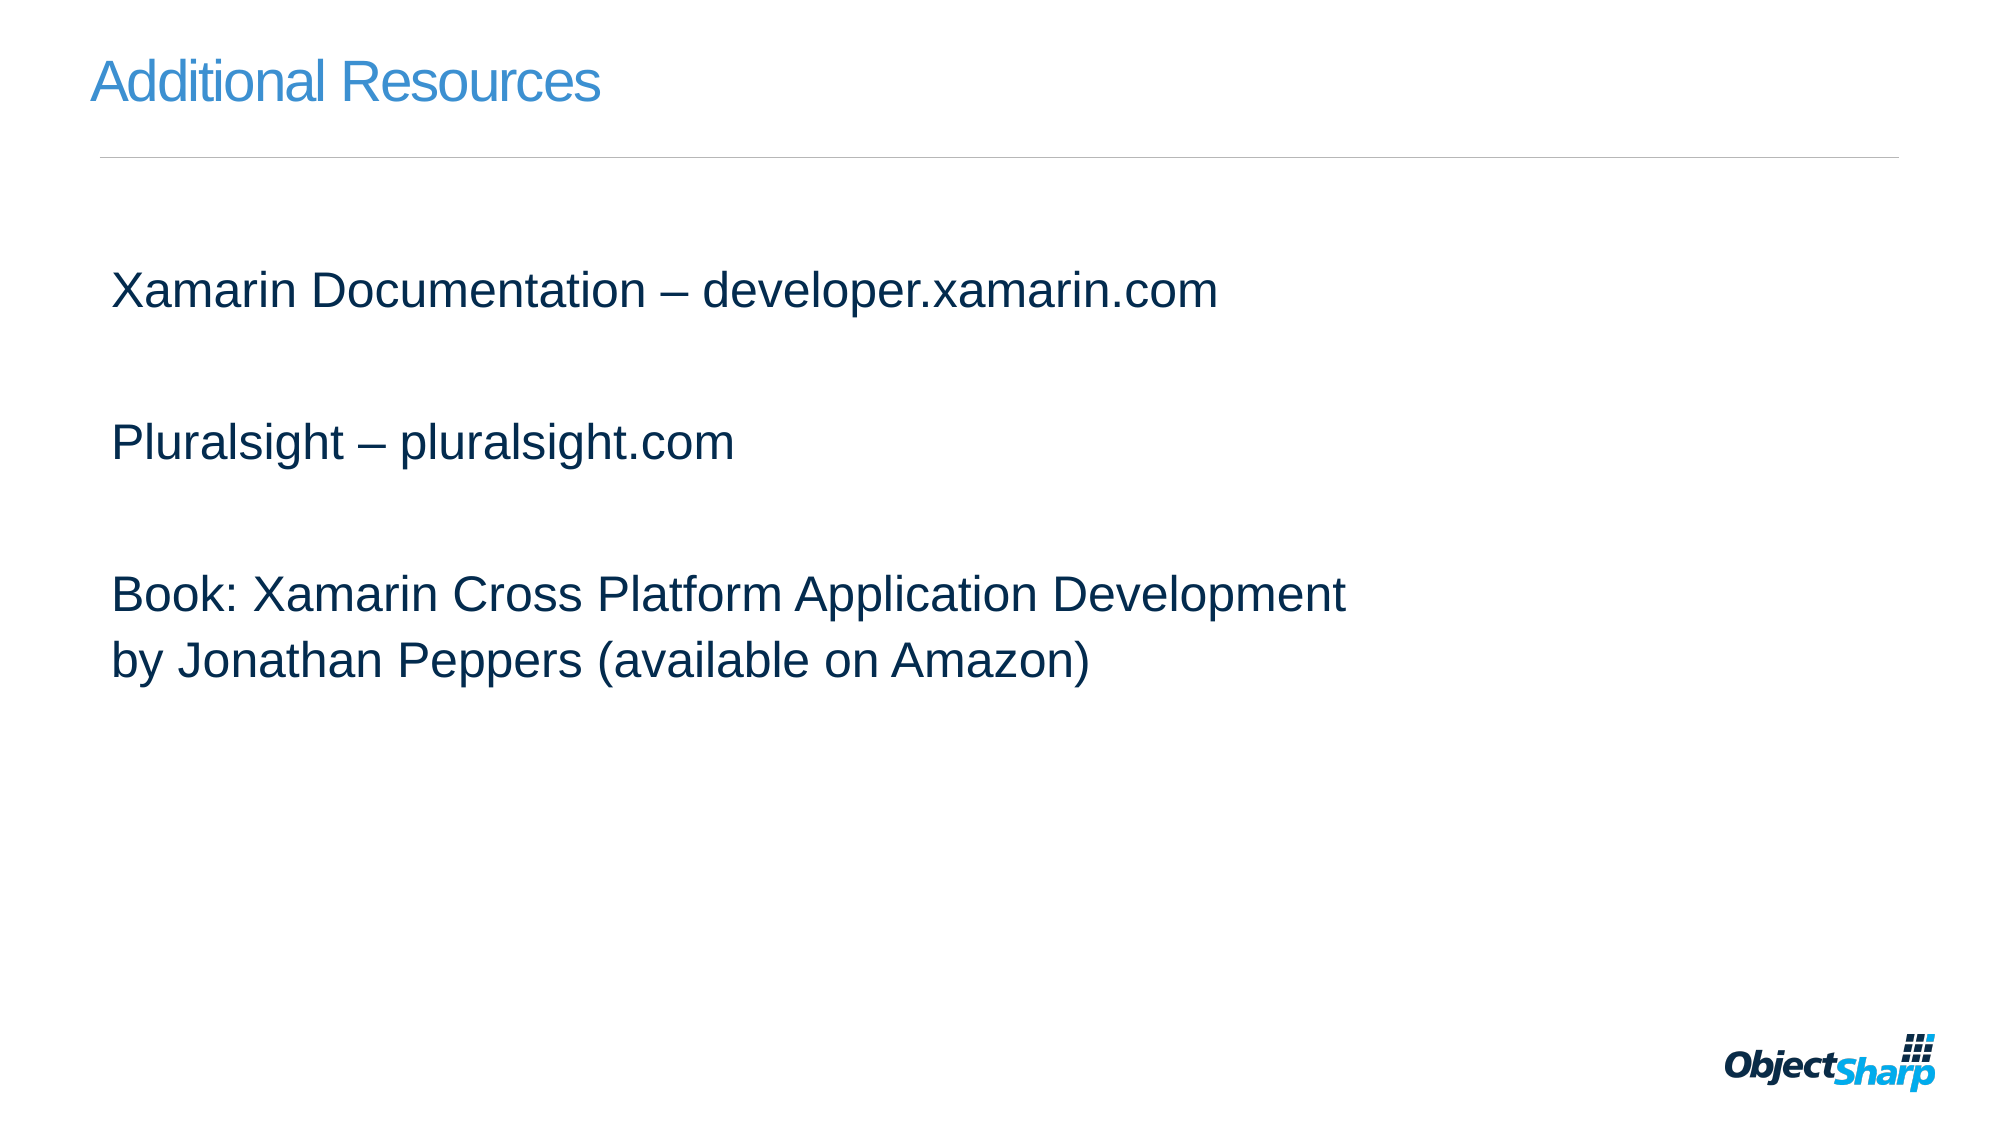

# Additional Resources
Xamarin Documentation – developer.xamarin.com

Pluralsight – pluralsight.com

Book: Xamarin Cross Platform Application Development by Jonathan Peppers (available on Amazon)